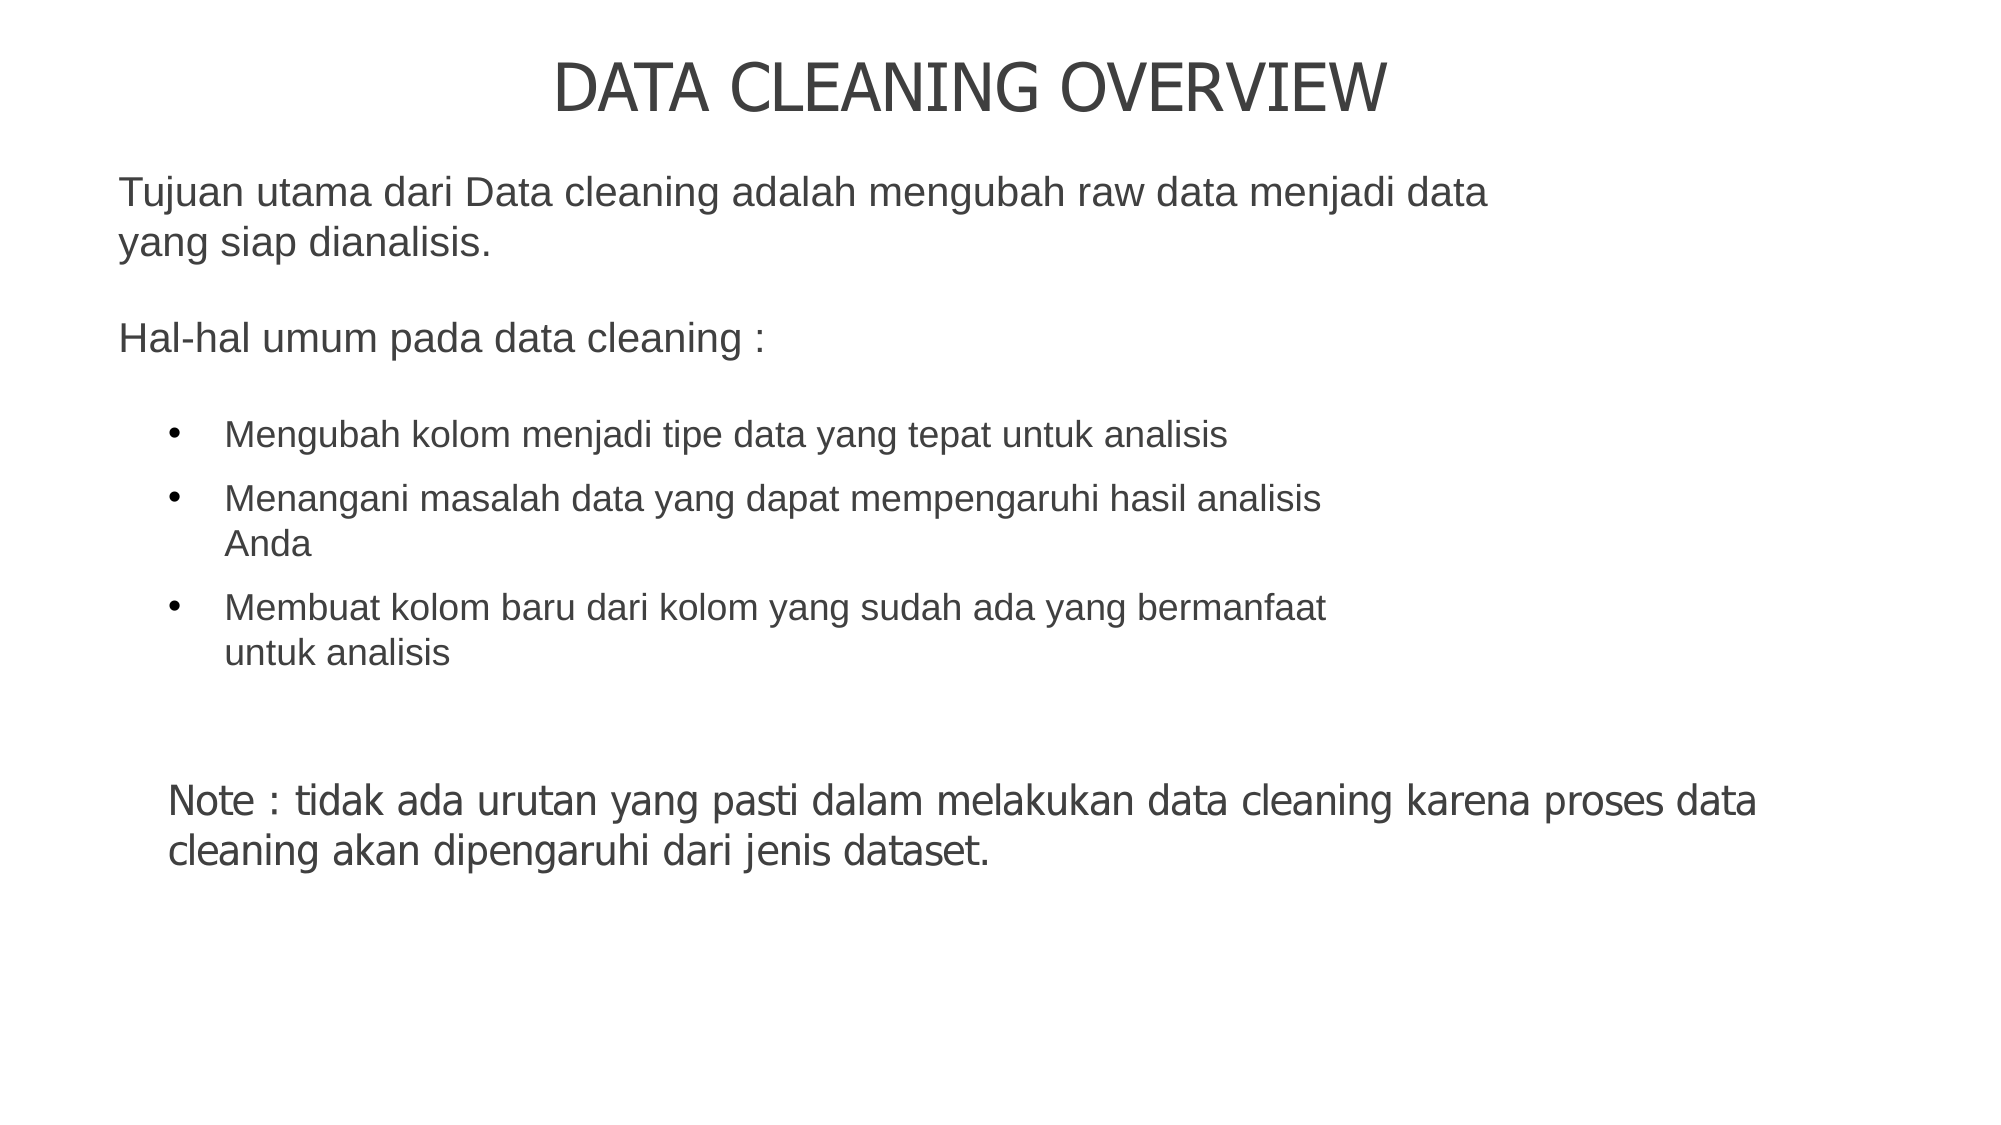

# DATA CLEANING OVERVIEW
Tujuan utama dari Data cleaning adalah mengubah raw data menjadi data yang siap dianalisis.
Hal-hal umum pada data cleaning :
Mengubah kolom menjadi tipe data yang tepat untuk analisis
Menangani masalah data yang dapat mempengaruhi hasil analisis Anda
Membuat kolom baru dari kolom yang sudah ada yang bermanfaat untuk analisis
Note : tidak ada urutan yang pasti dalam melakukan data cleaning karena proses data cleaning akan dipengaruhi dari jenis dataset.
*Copyright Maven Analytics, LLC